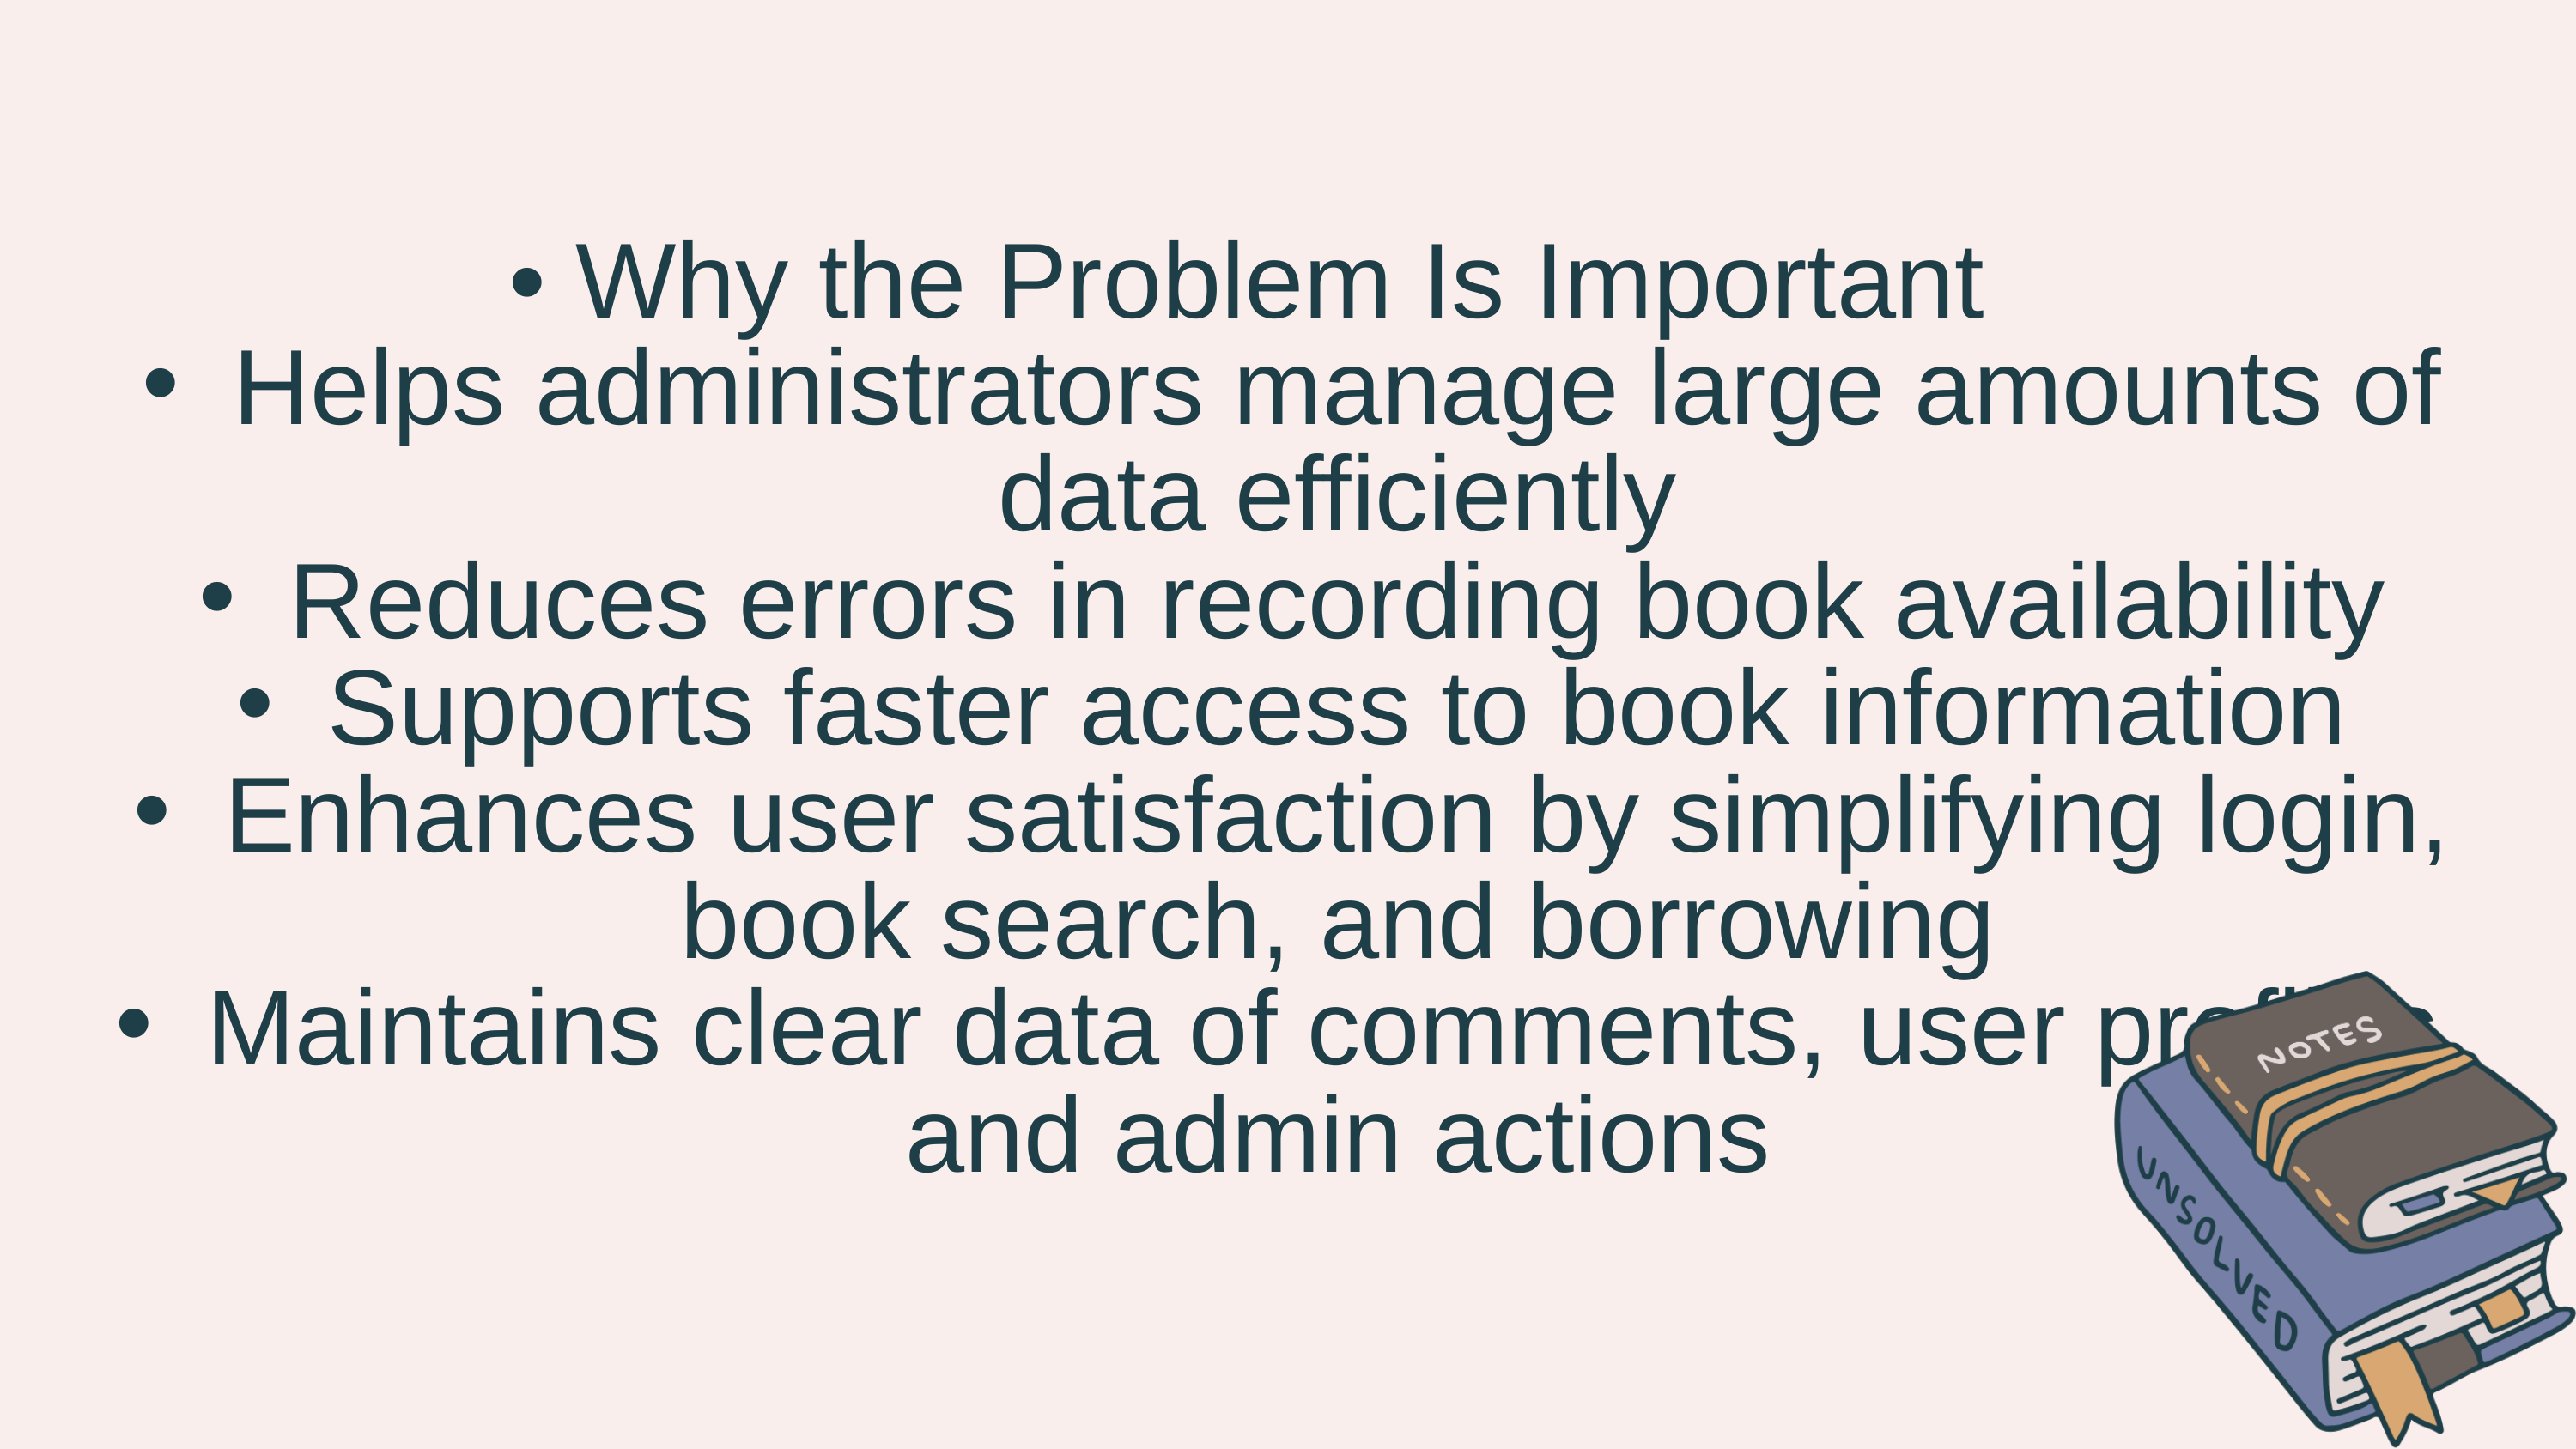

• Why the Problem Is Important
Helps administrators manage large amounts of data efficiently
Reduces errors in recording book availability
Supports faster access to book information
Enhances user satisfaction by simplifying login, book search, and borrowing
Maintains clear data of comments, user profiles, and admin actions